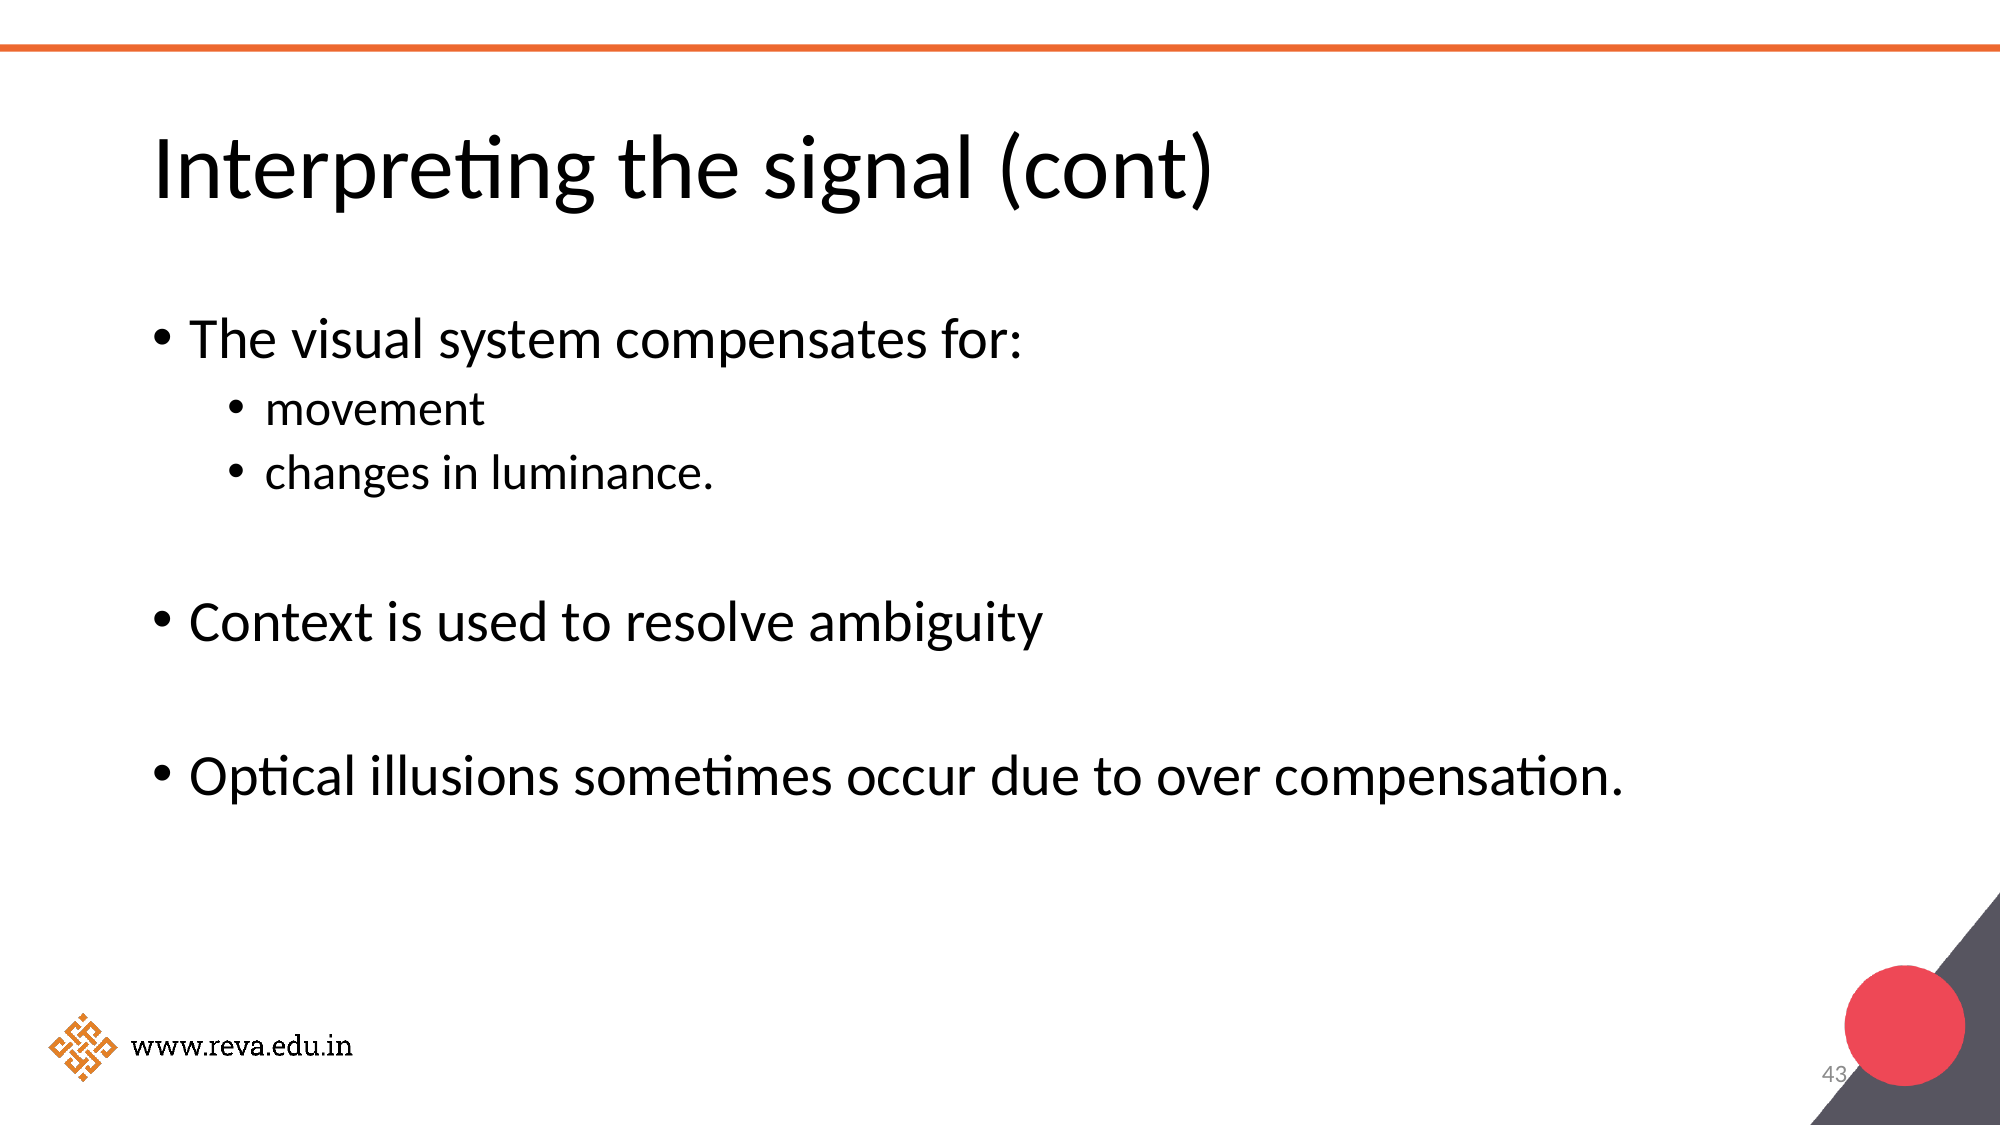

# Interpreting the signal (cont)
The visual system compensates for:
movement
changes in luminance.

Context is used to resolve ambiguity

Optical illusions sometimes occur due to over compensation.
43